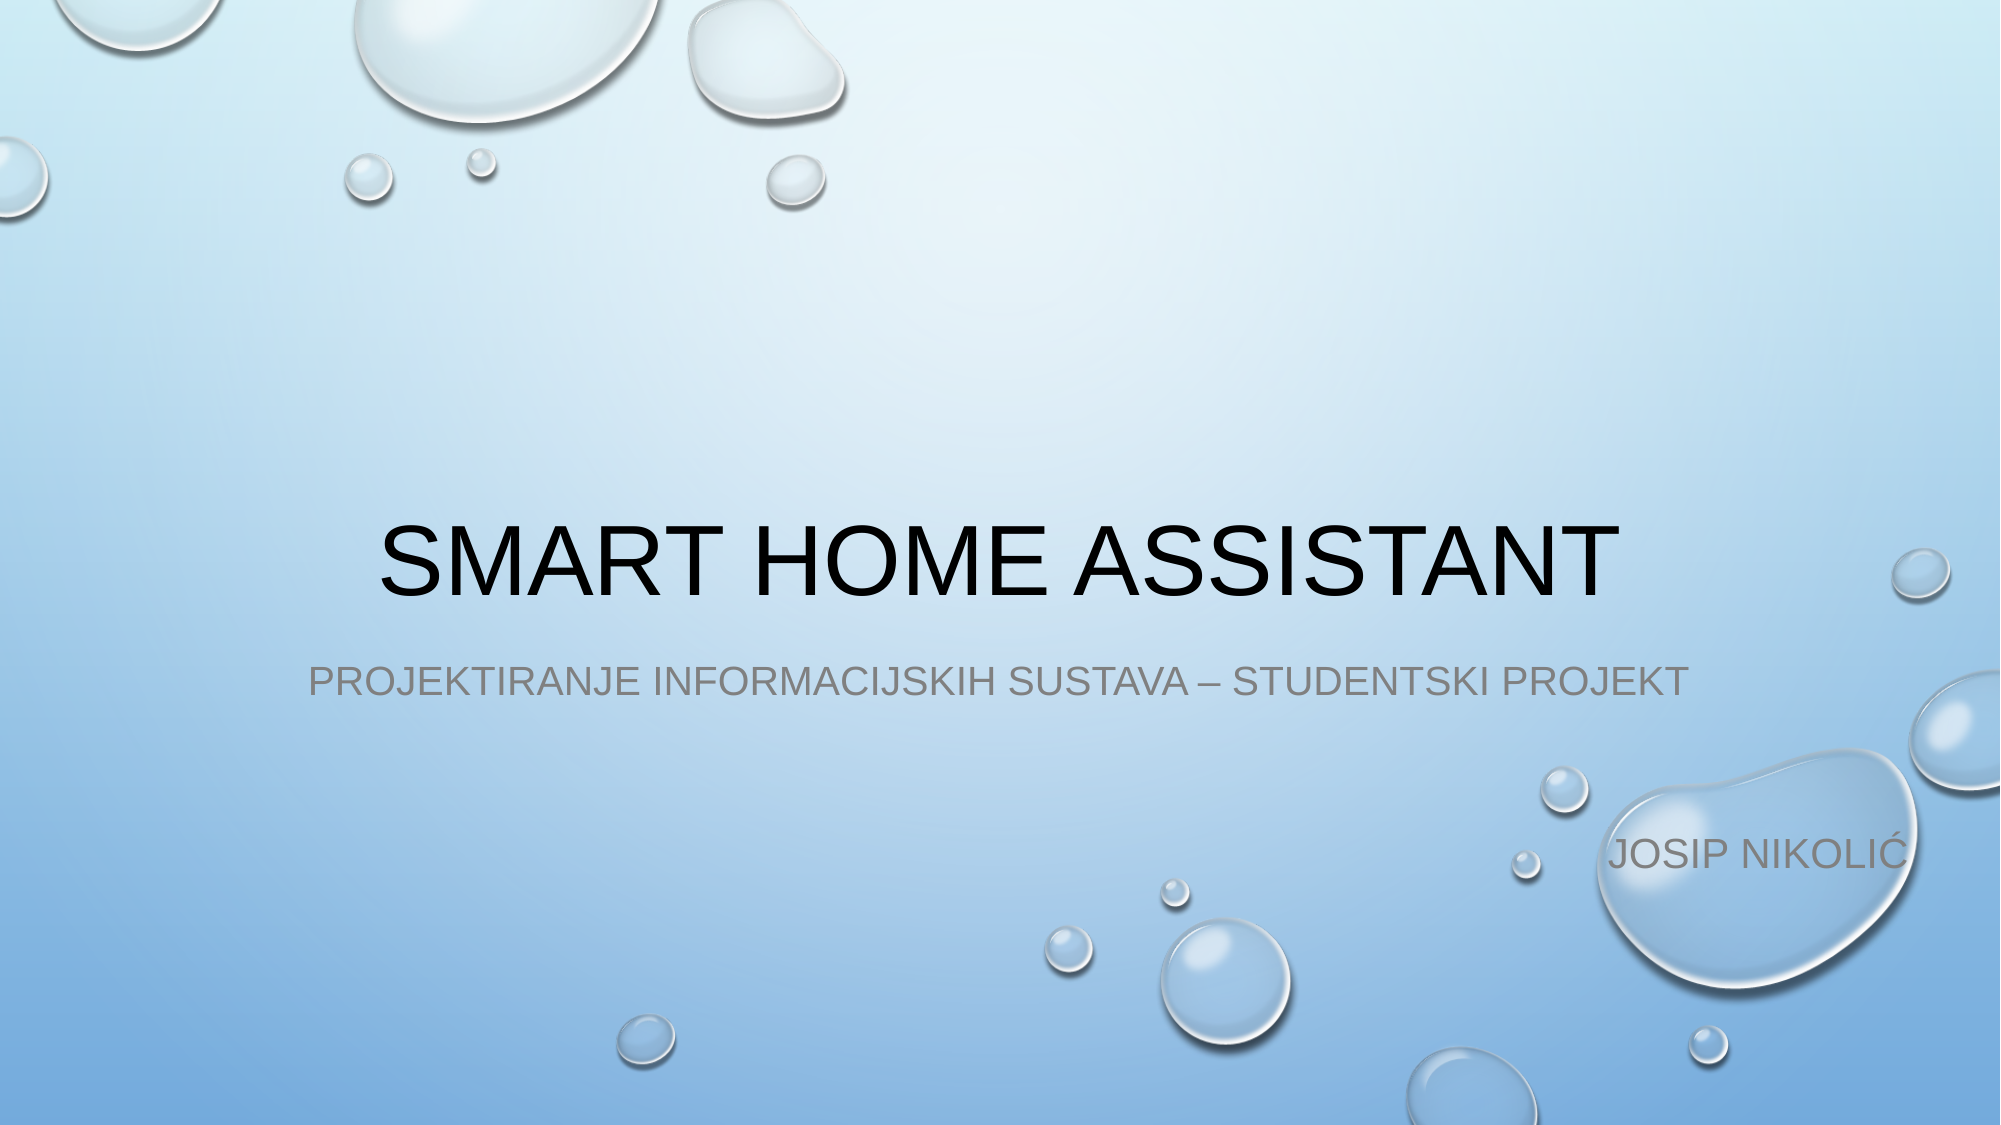

# Smart Home assistant
Projektiranje informacijskih sustava – studentski projekt
Josip nikolić